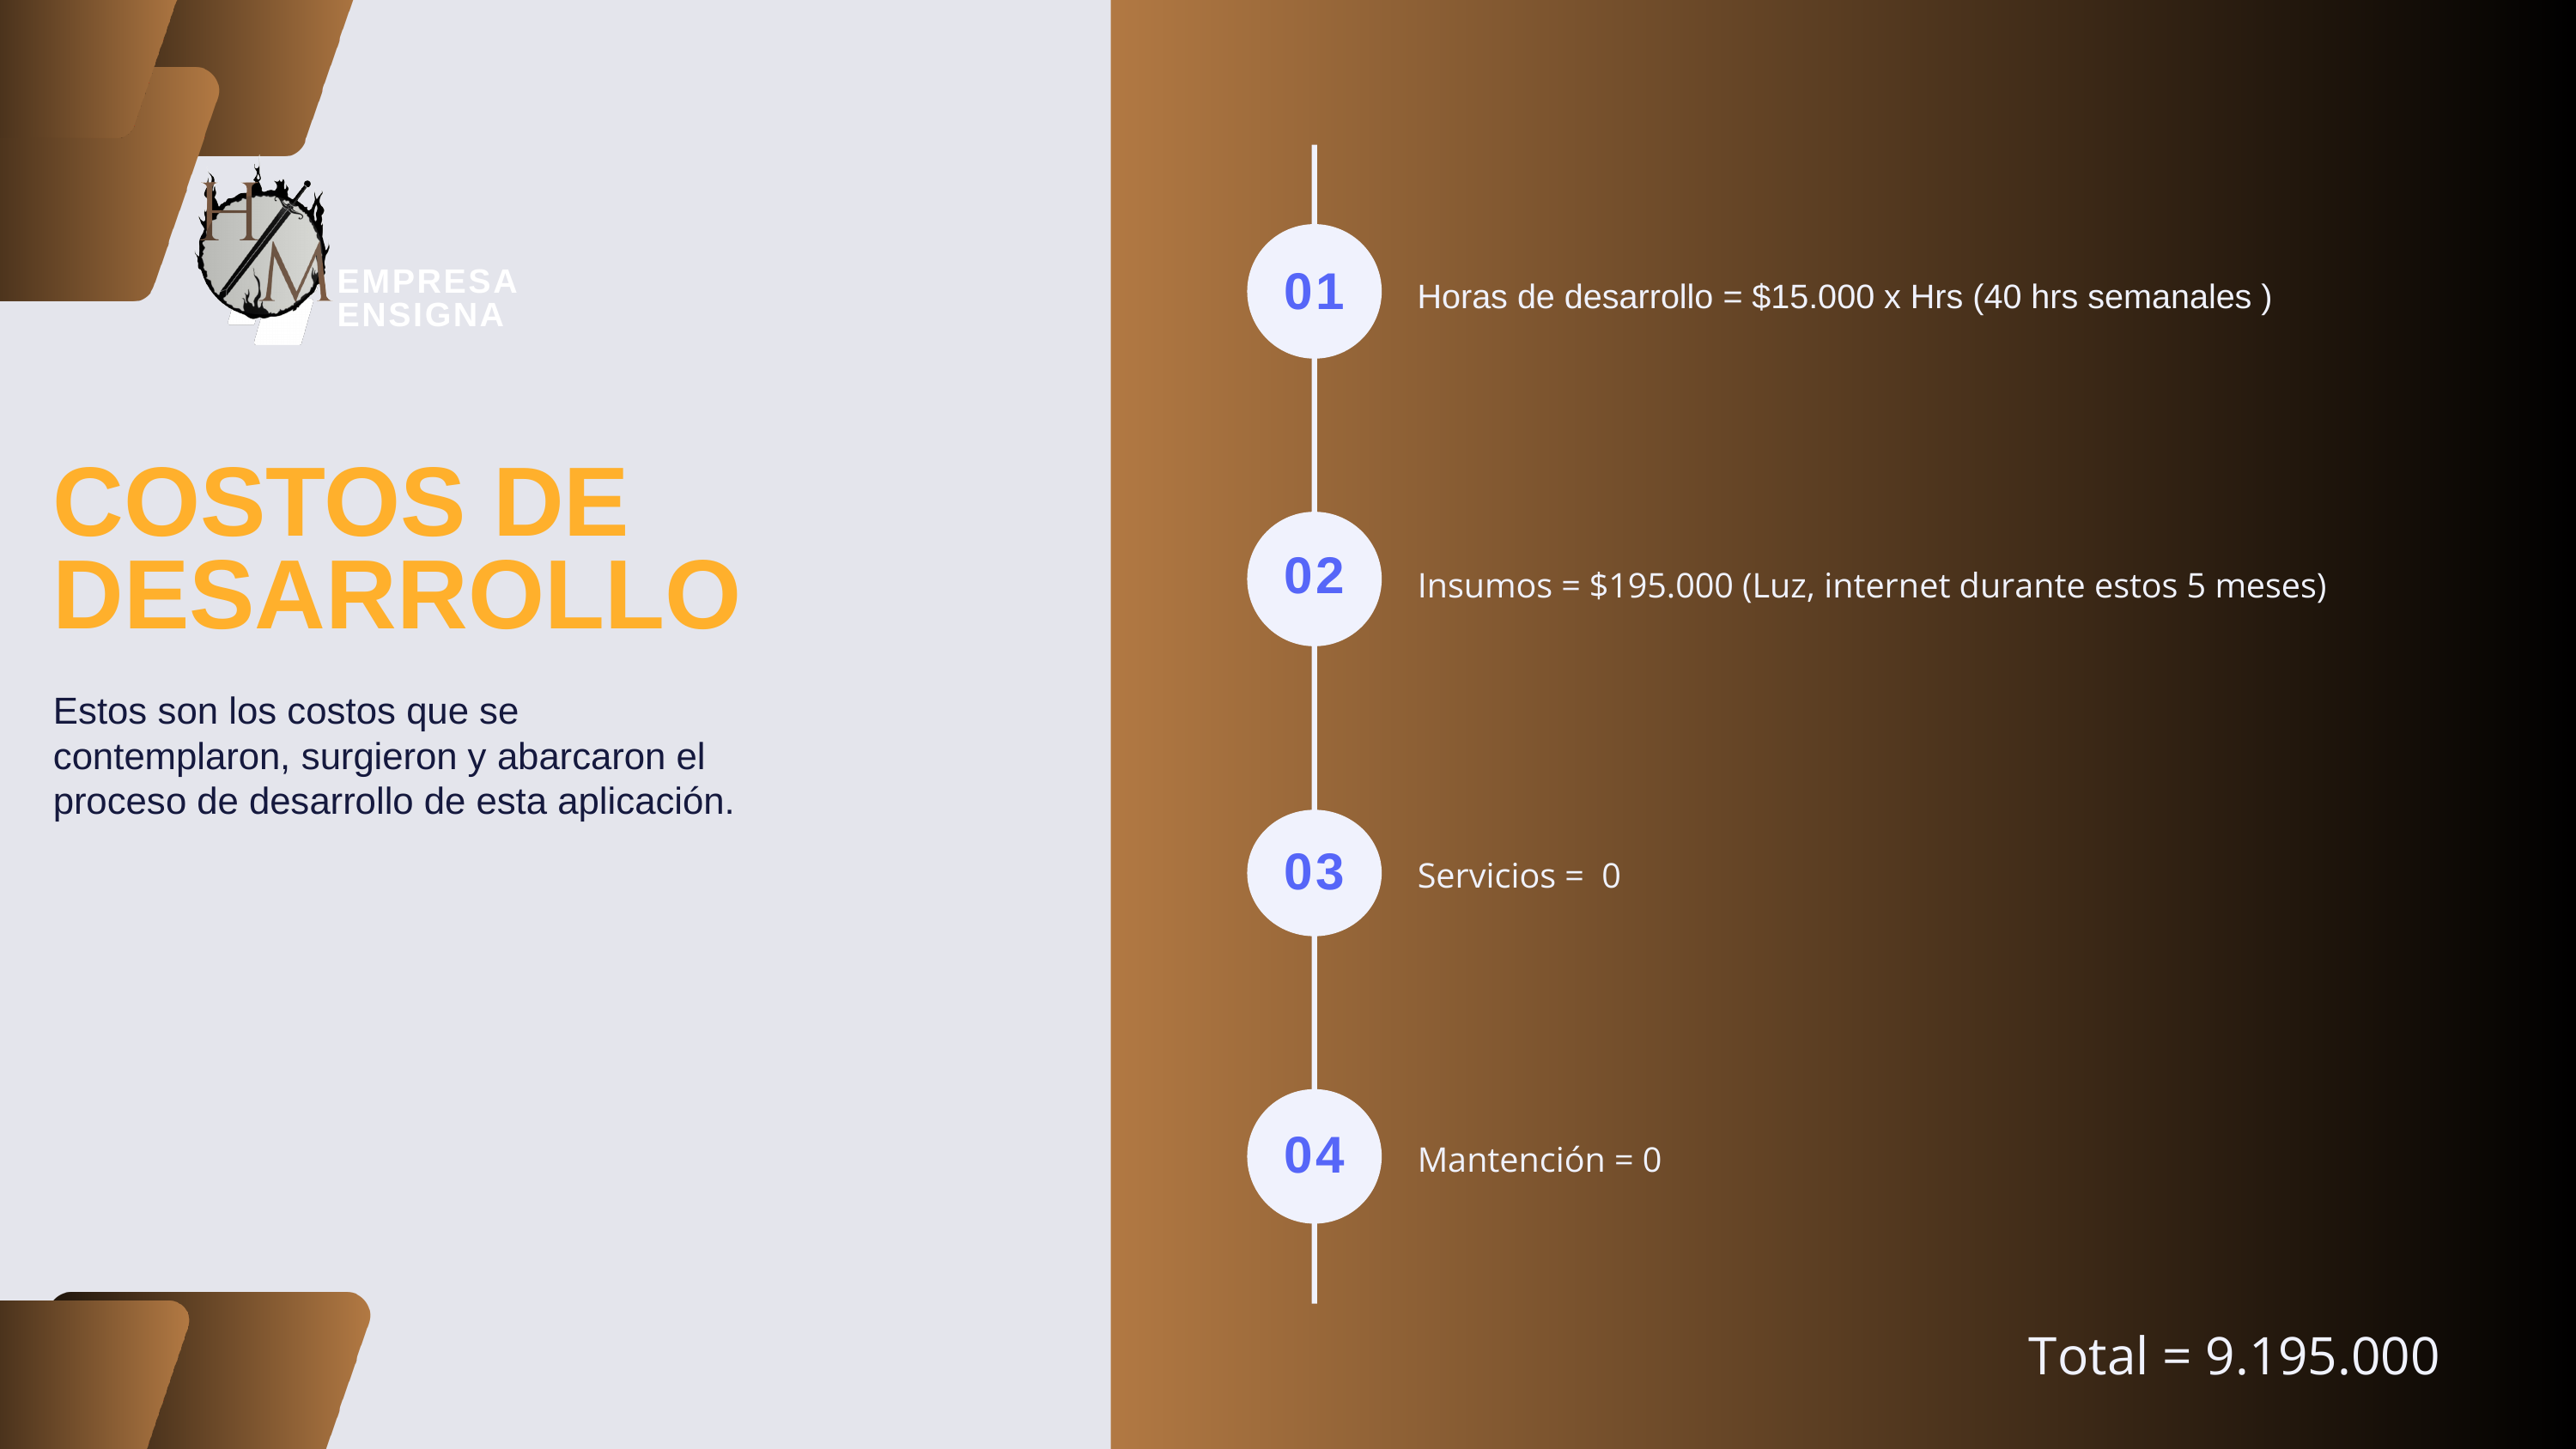

01
EMPRESA ENSIGNA
Horas de desarrollo = $15.000 x Hrs (40 hrs semanales )
COSTOS DE DESARROLLO

02
Insumos = $195.000 (Luz, internet durante estos 5 meses)
Estos son los costos que se contemplaron, surgieron y abarcaron el proceso de desarrollo de esta aplicación.

03
Servicios =  0

04
Mantención = 0

Total = 9.195.000